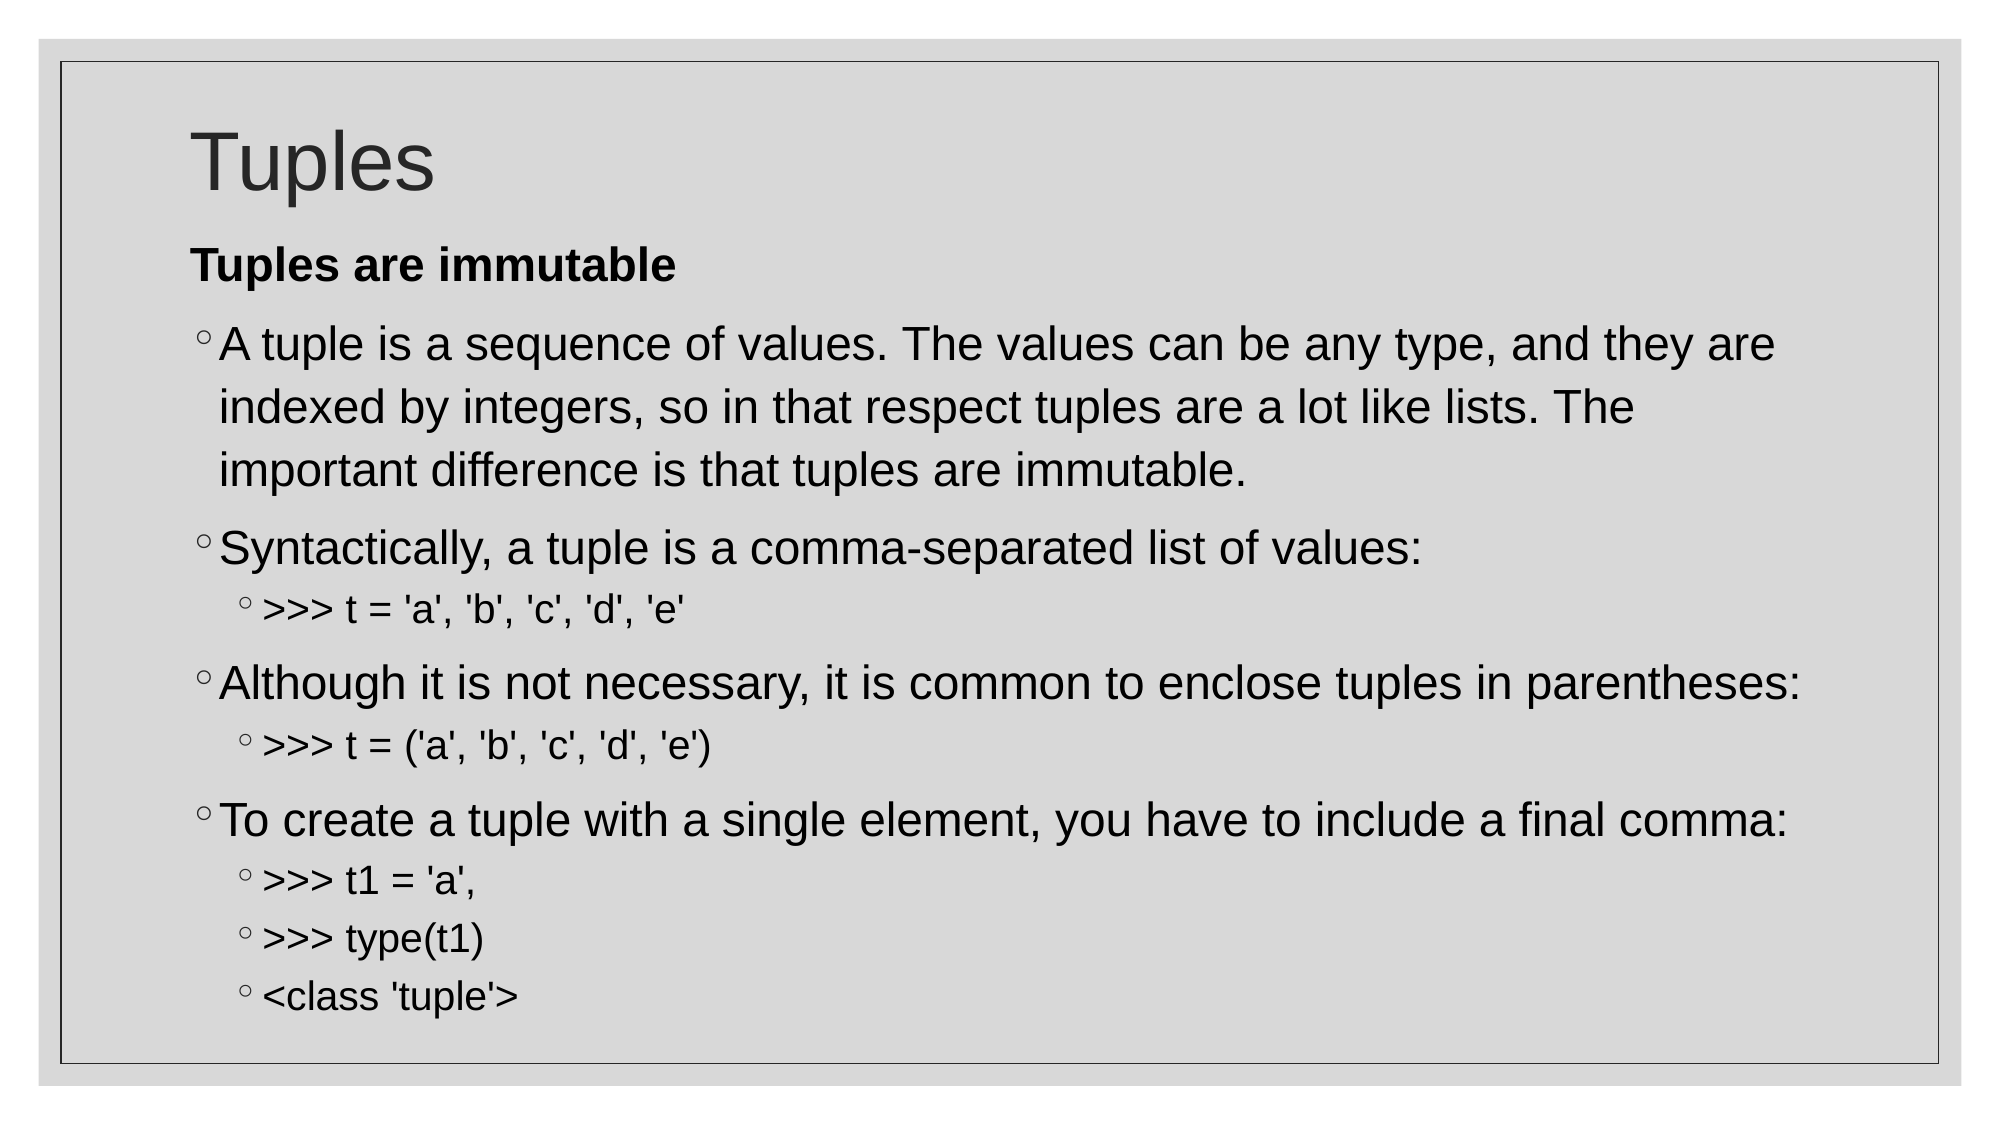

# Tuples
Tuples are immutable
A tuple is a sequence of values. The values can be any type, and they are indexed by integers, so in that respect tuples are a lot like lists. The important difference is that tuples are immutable.
Syntactically, a tuple is a comma-separated list of values:
>>> t = 'a', 'b', 'c', 'd', 'e'
Although it is not necessary, it is common to enclose tuples in parentheses:
>>> t = ('a', 'b', 'c', 'd', 'e')
To create a tuple with a single element, you have to include a final comma:
>>> t1 = 'a',
>>> type(t1)
<class 'tuple'>